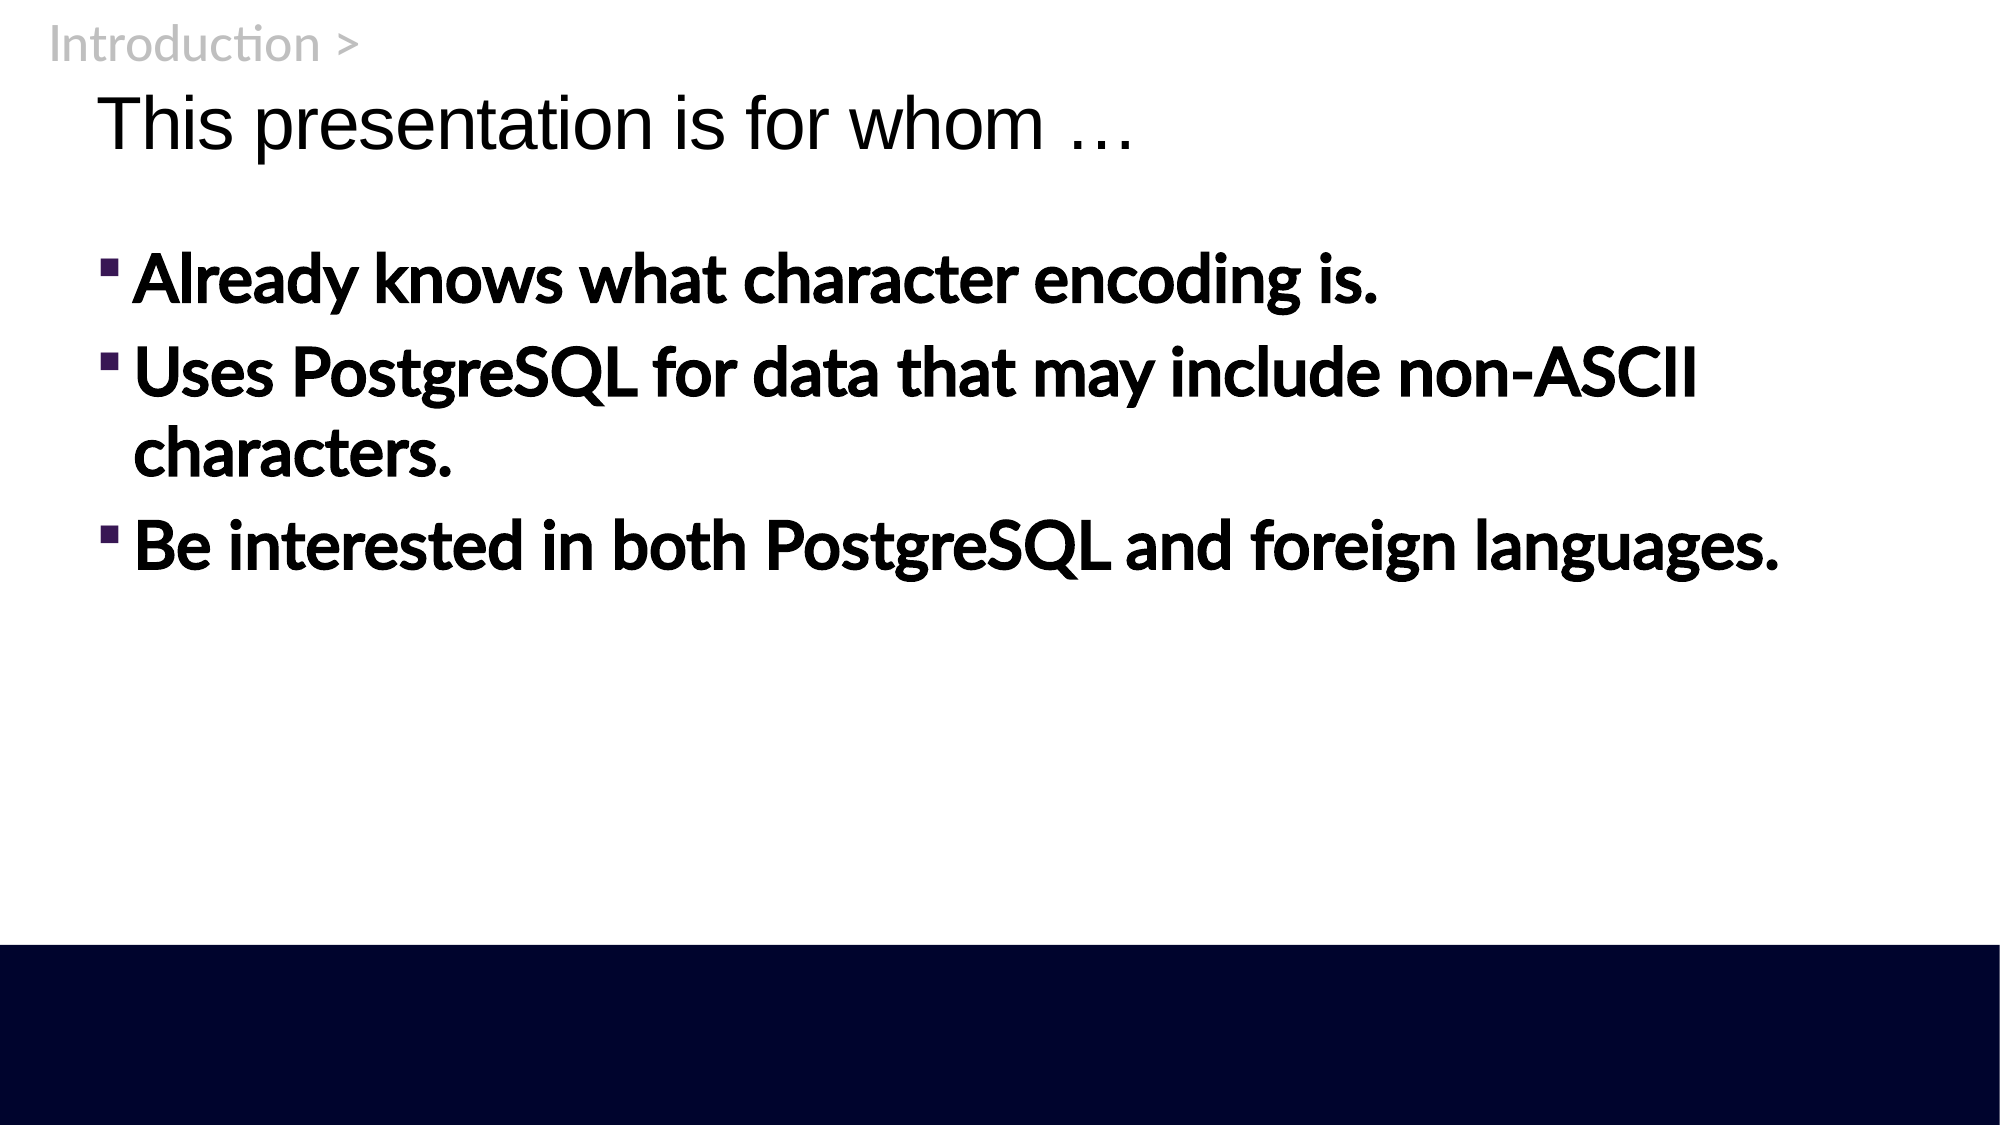

Introduction >
# This presentation is for whom …
Already knows what character encoding is.
Uses PostgreSQL for data that may include non-ASCII characters.
Be interested in both PostgreSQL and foreign languages.